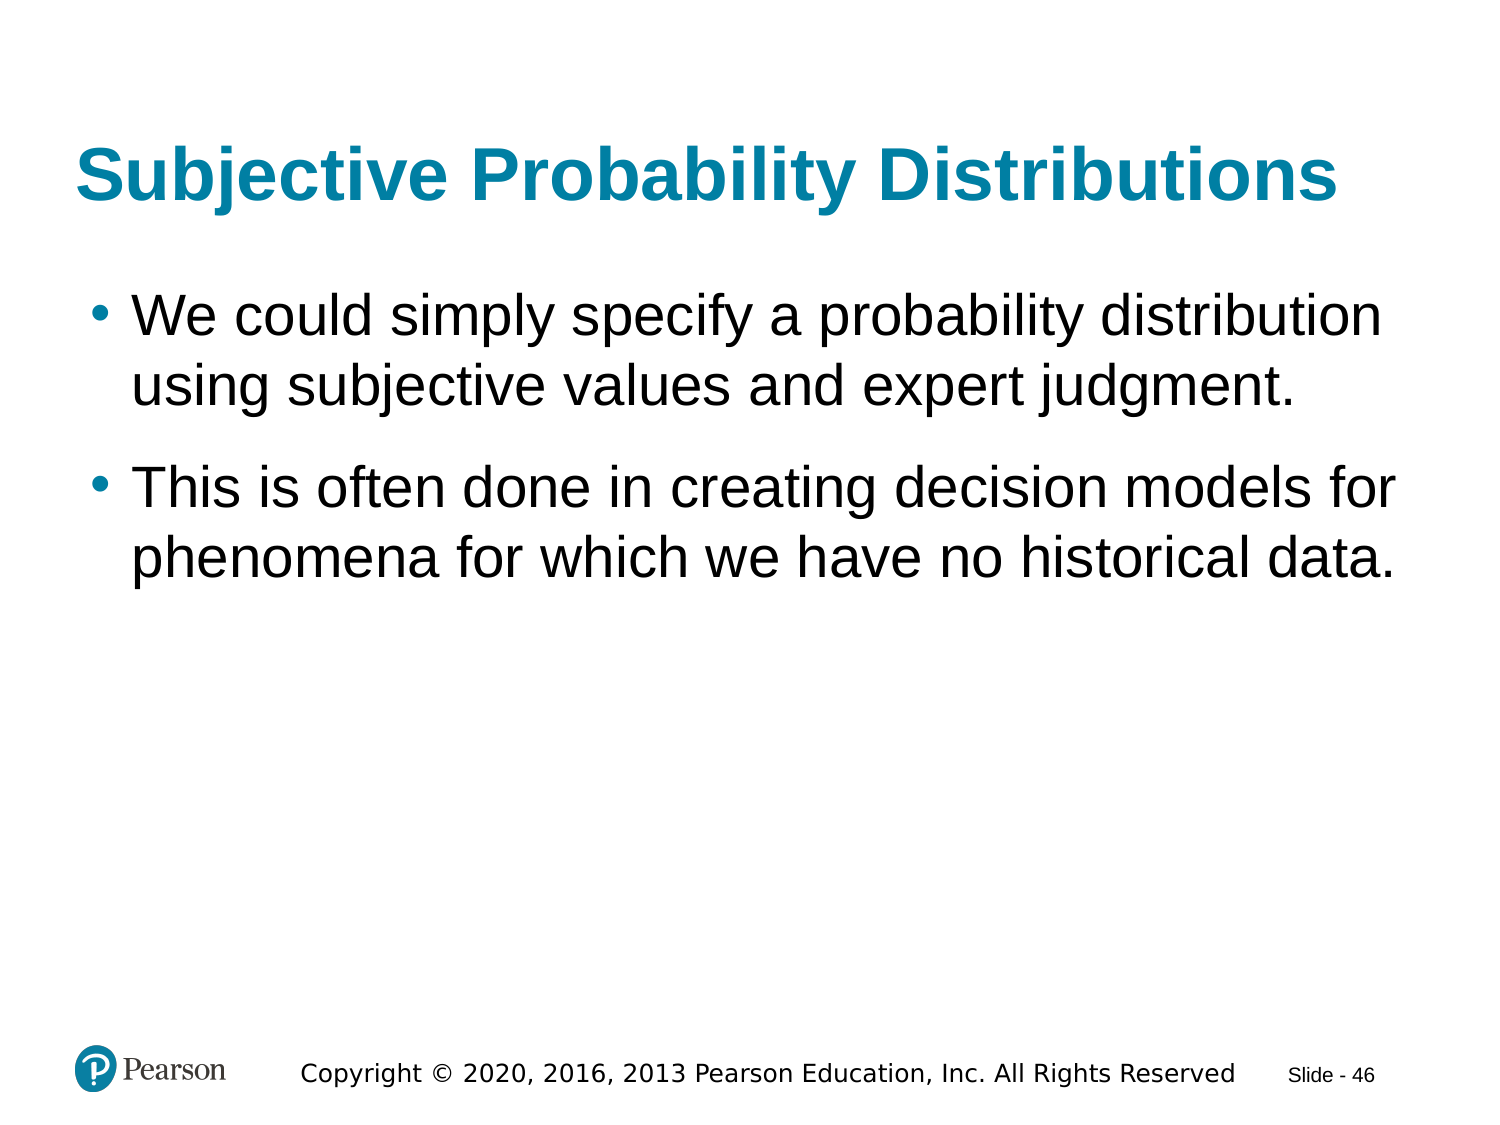

# Subjective Probability Distributions
We could simply specify a probability distribution using subjective values and expert judgment.
This is often done in creating decision models for phenomena for which we have no historical data.